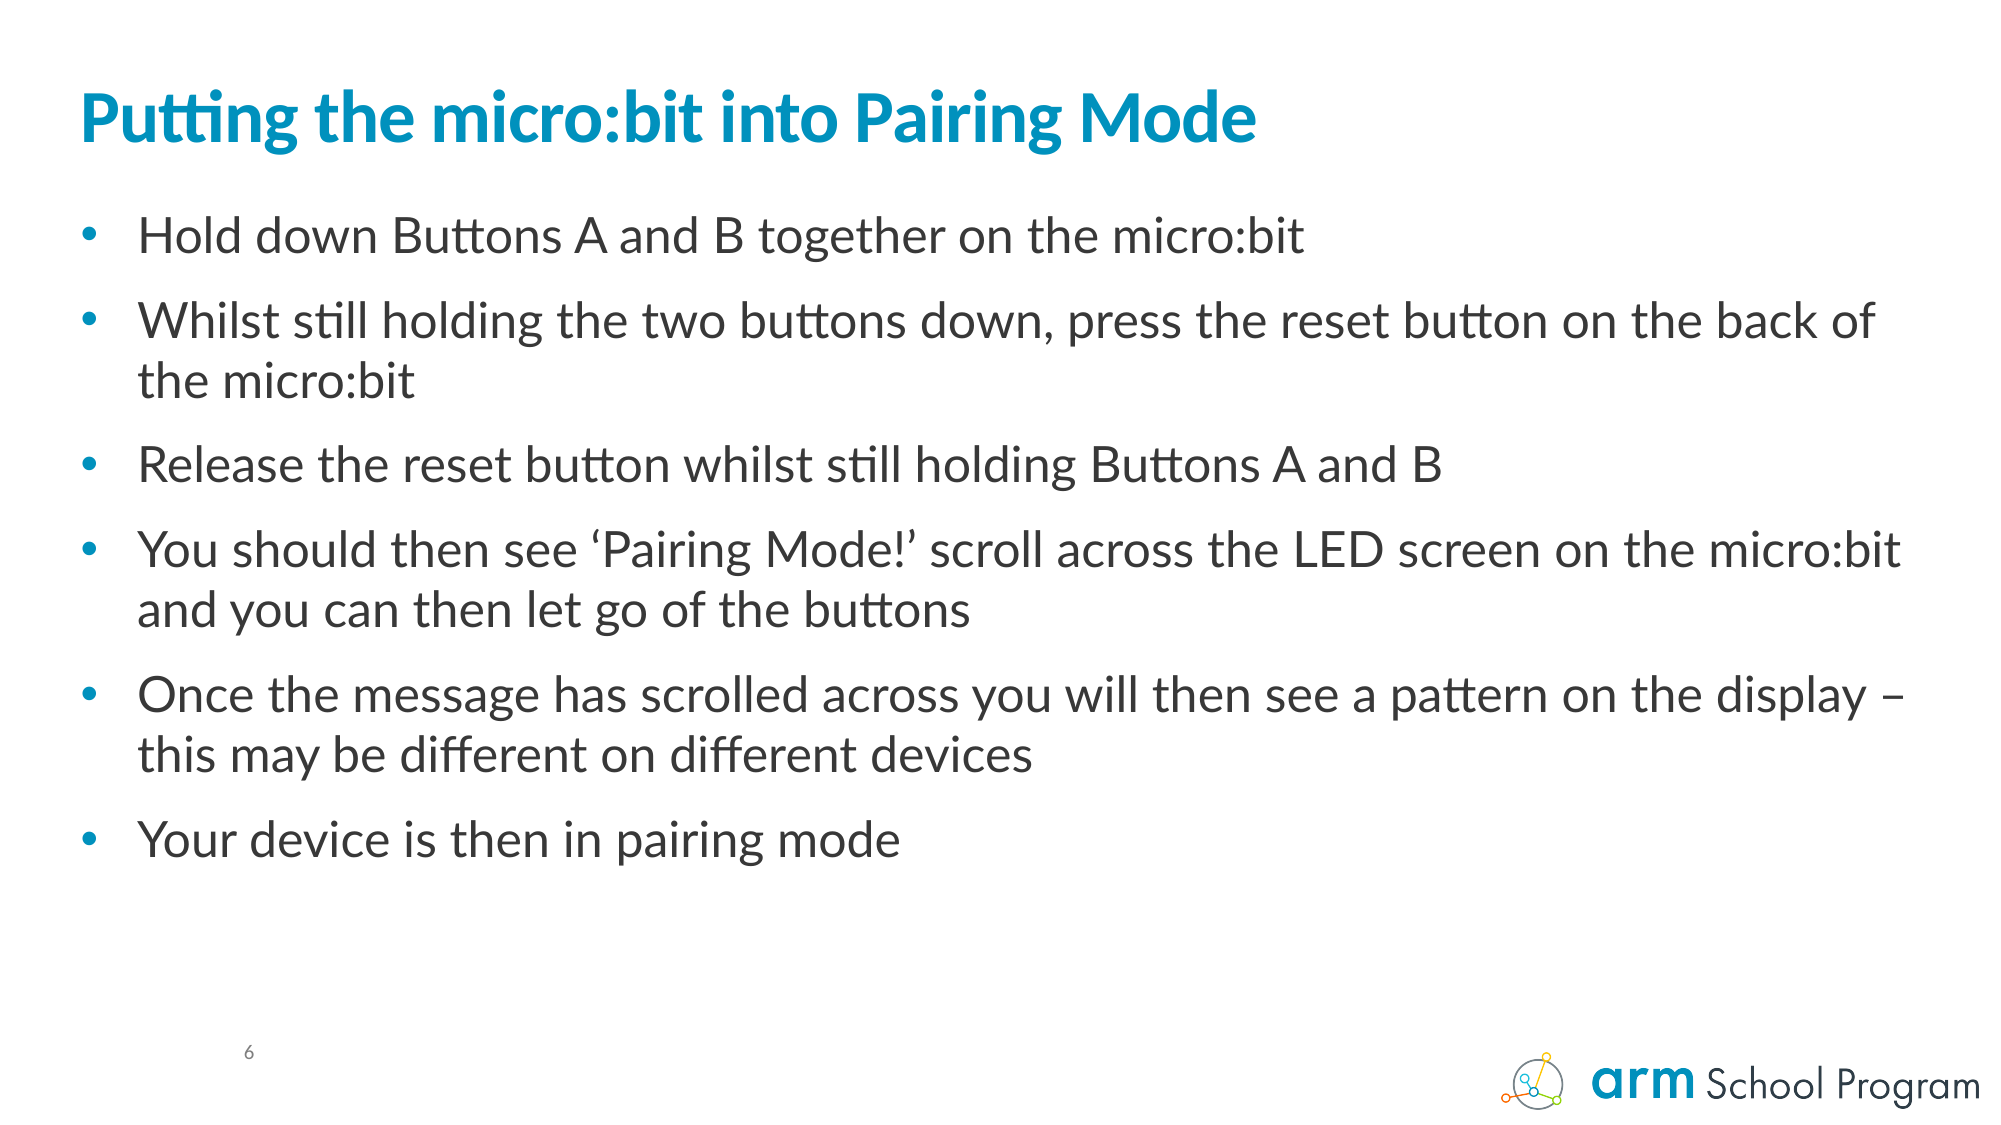

# Putting the micro:bit into Pairing Mode
Hold down Buttons A and B together on the micro:bit
Whilst still holding the two buttons down, press the reset button on the back of the micro:bit
Release the reset button whilst still holding Buttons A and B
You should then see ‘Pairing Mode!’ scroll across the LED screen on the micro:bit and you can then let go of the buttons
Once the message has scrolled across you will then see a pattern on the display – this may be different on different devices
Your device is then in pairing mode